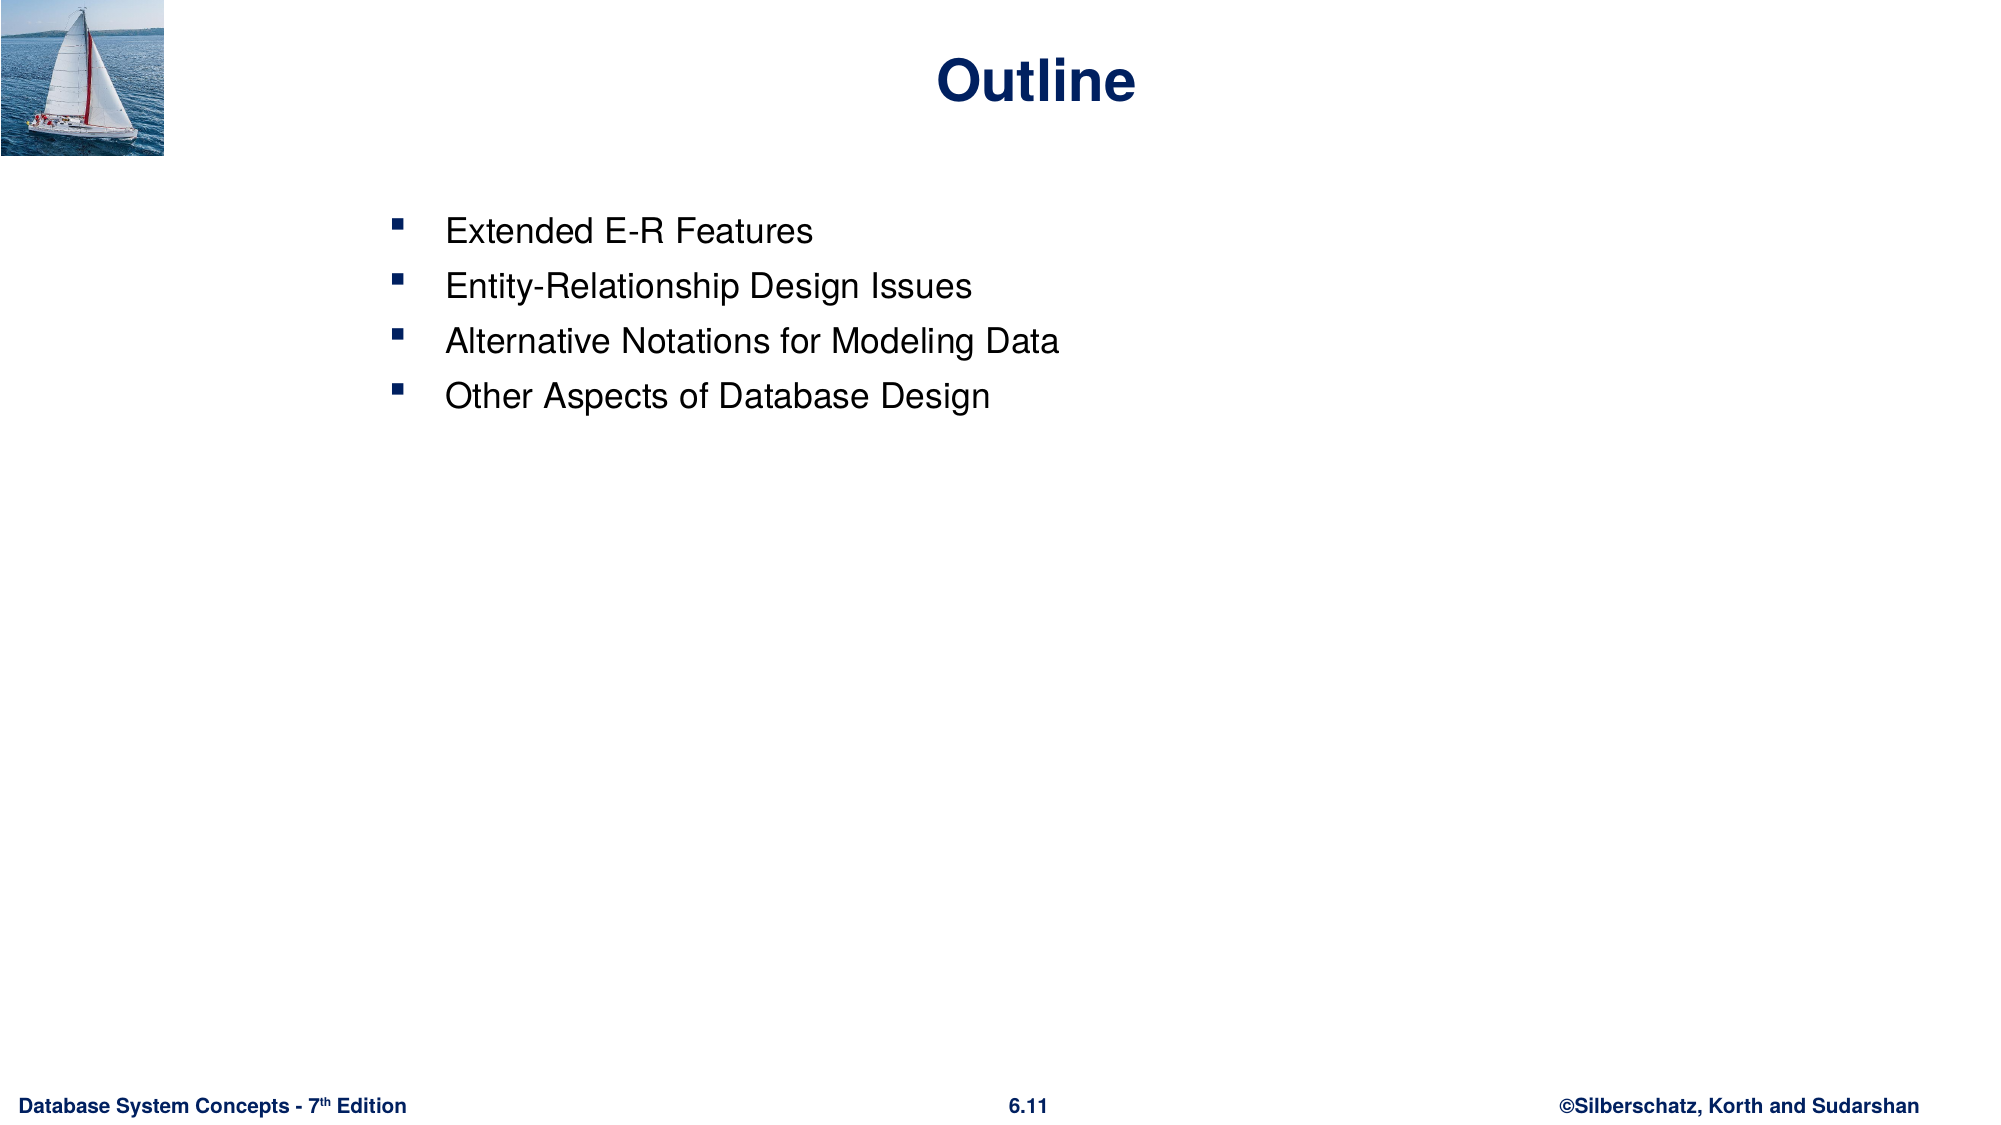

# Outline
Extended E-R Features
Entity-Relationship Design Issues
Alternative Notations for Modeling Data
Other Aspects of Database Design